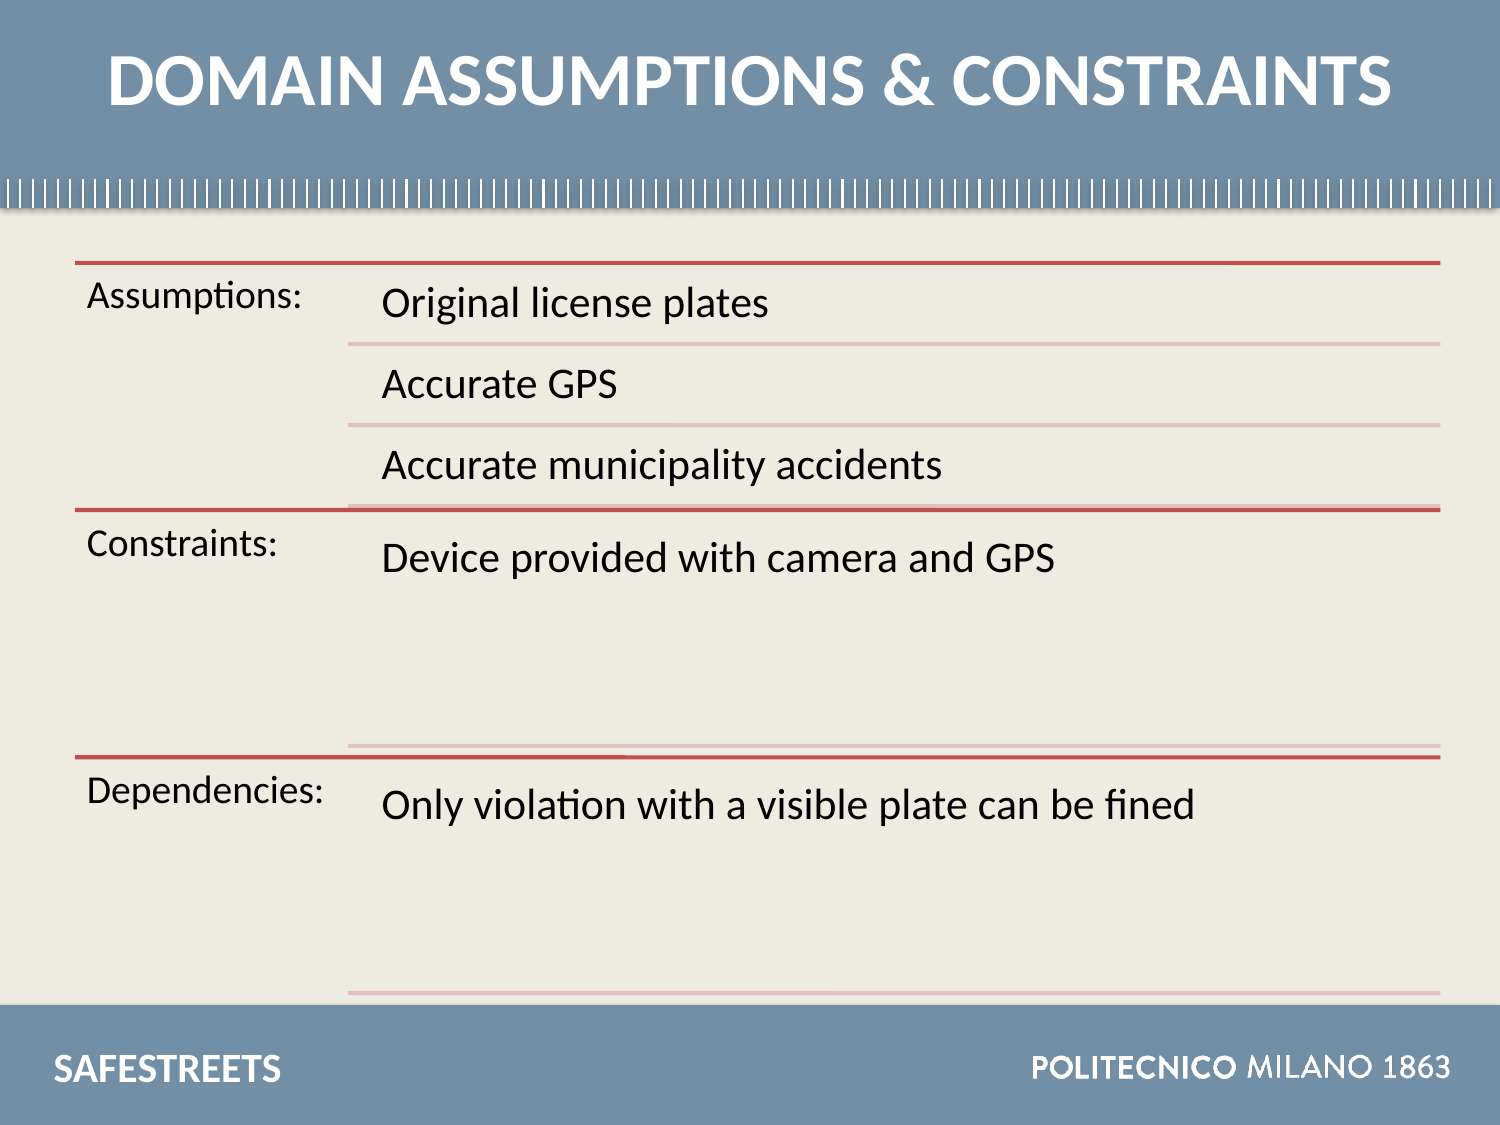

# DOMAIN ASSUMPTIONS & CONSTRAINTS
Assumptions:
Original license plates
Accurate GPS
Accurate municipality accidents
Constraints:
Device provided with camera and GPS
Dependencies:
Only violation with a visible plate can be fined